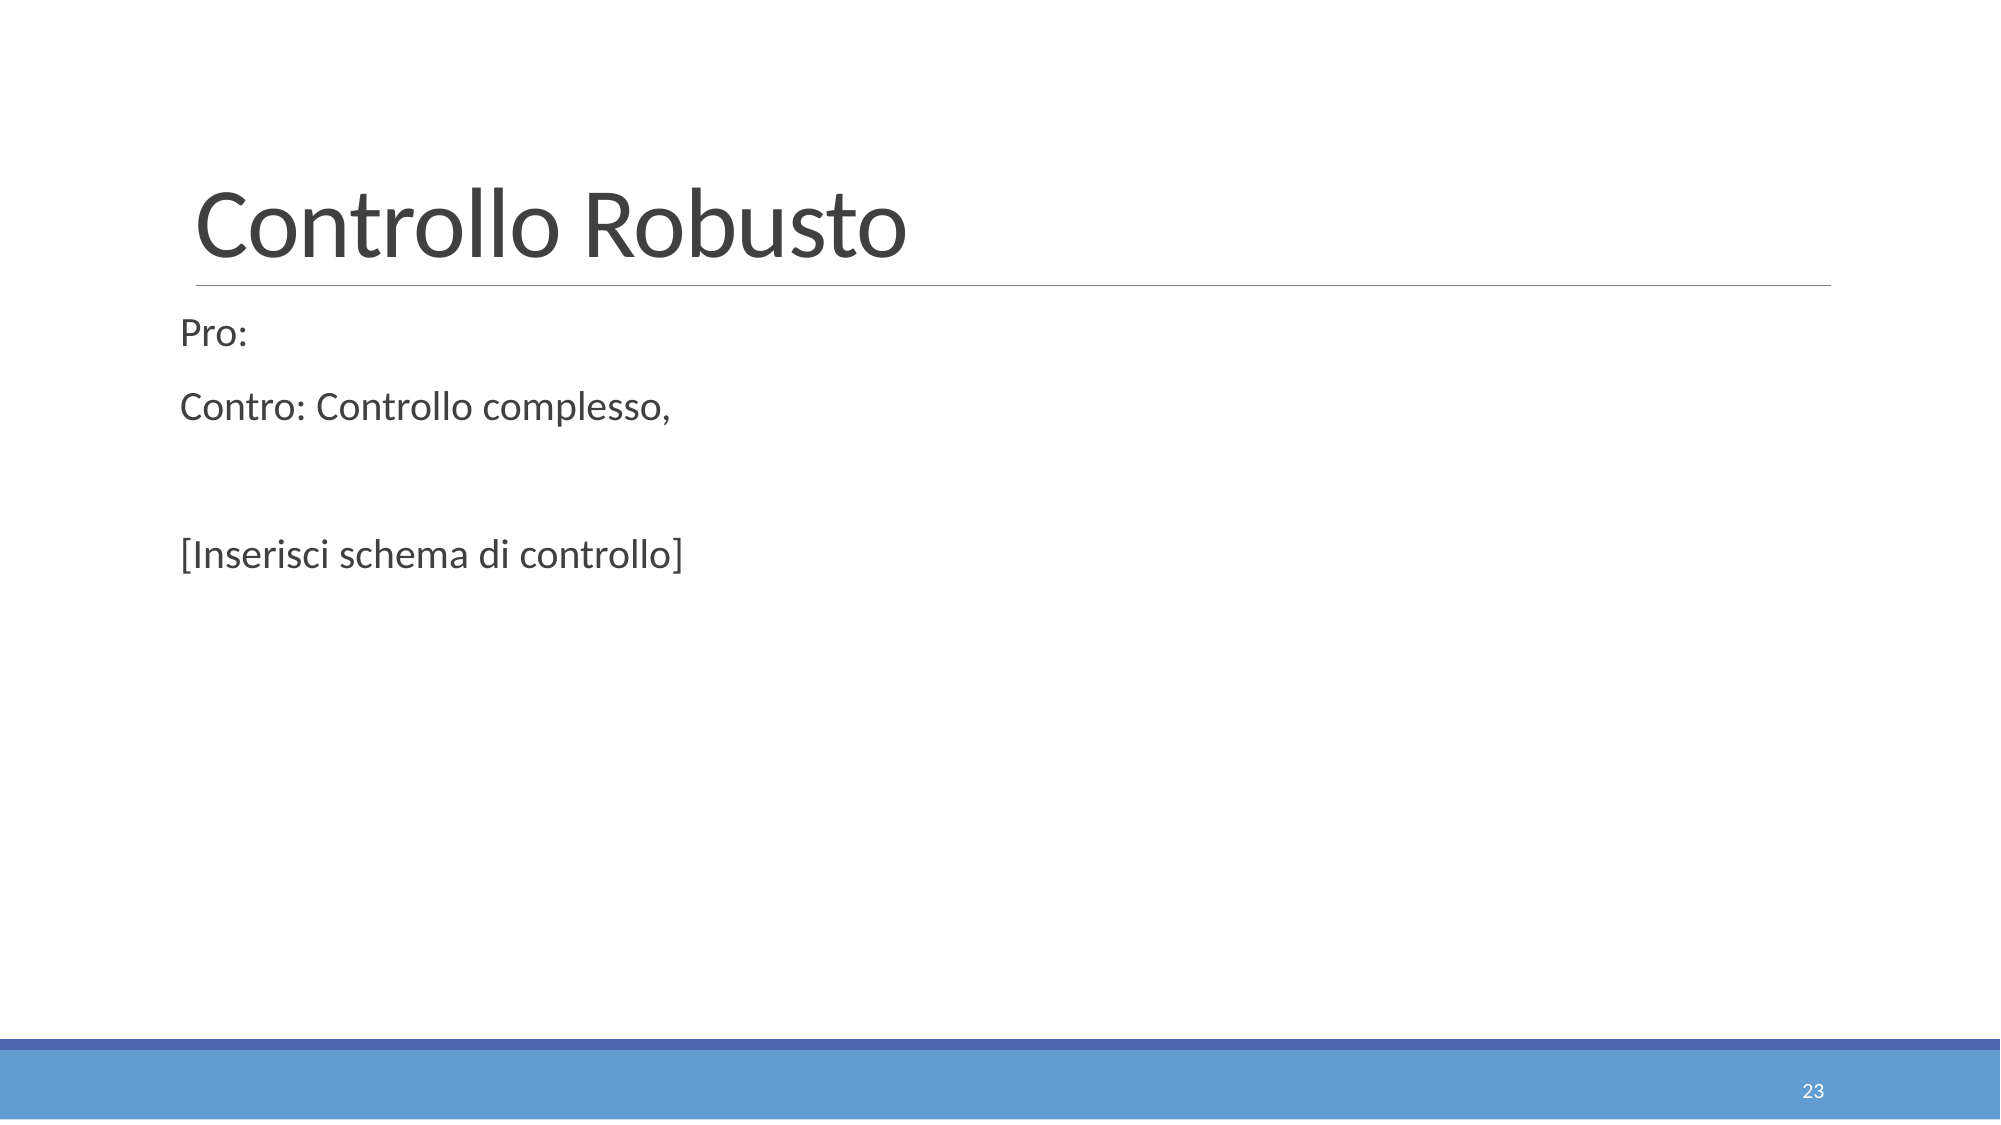

# Controllo Robusto
Pro:
Contro: Controllo complesso,

[Inserisci schema di controllo]
23